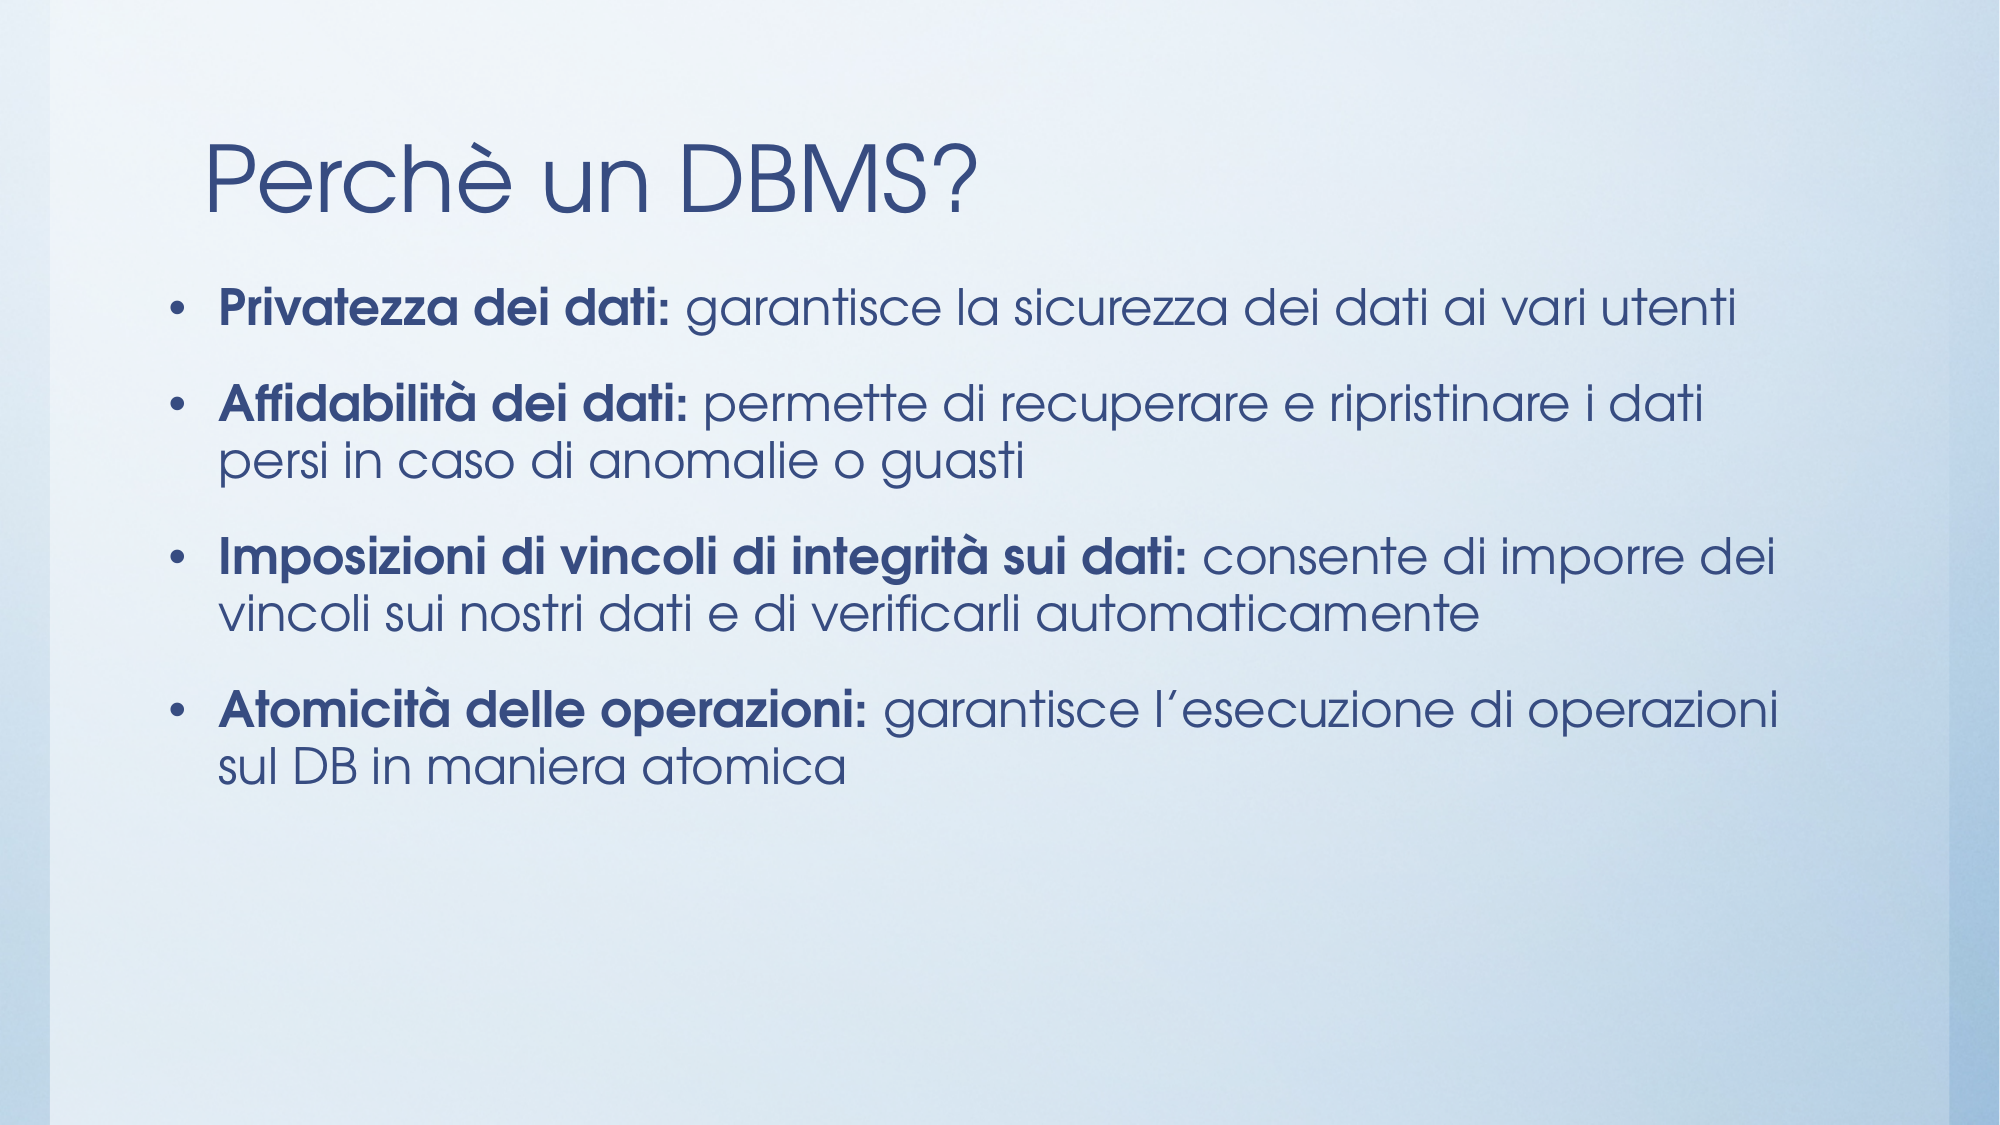

# Perchè un DBMS?
Privatezza dei dati: garantisce la sicurezza dei dati ai vari utenti
Affidabilità dei dati: permette di recuperare e ripristinare i dati persi in caso di anomalie o guasti
Imposizioni di vincoli di integrità sui dati: consente di imporre dei vincoli sui nostri dati e di verificarli automaticamente
Atomicità delle operazioni: garantisce l’esecuzione di operazioni sul DB in maniera atomica